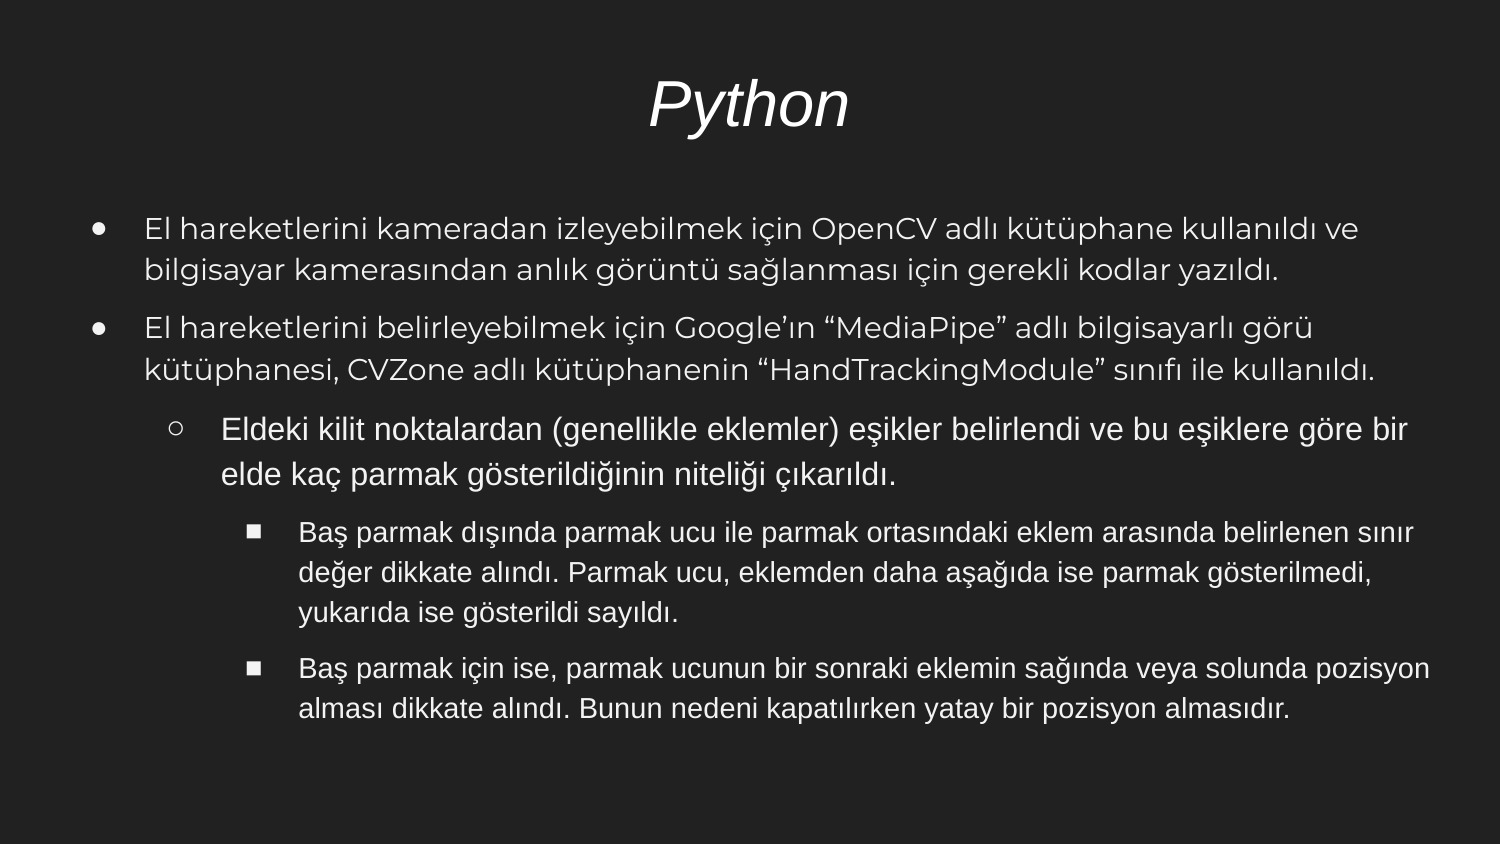

# Python
El hareketlerini kameradan izleyebilmek için OpenCV adlı kütüphane kullanıldı ve bilgisayar kamerasından anlık görüntü sağlanması için gerekli kodlar yazıldı.
El hareketlerini belirleyebilmek için Google’ın “MediaPipe” adlı bilgisayarlı görü kütüphanesi, CVZone adlı kütüphanenin “HandTrackingModule” sınıfı ile kullanıldı.
Eldeki kilit noktalardan (genellikle eklemler) eşikler belirlendi ve bu eşiklere göre bir elde kaç parmak gösterildiğinin niteliği çıkarıldı.
Baş parmak dışında parmak ucu ile parmak ortasındaki eklem arasında belirlenen sınır değer dikkate alındı. Parmak ucu, eklemden daha aşağıda ise parmak gösterilmedi, yukarıda ise gösterildi sayıldı.
Baş parmak için ise, parmak ucunun bir sonraki eklemin sağında veya solunda pozisyon alması dikkate alındı. Bunun nedeni kapatılırken yatay bir pozisyon almasıdır.